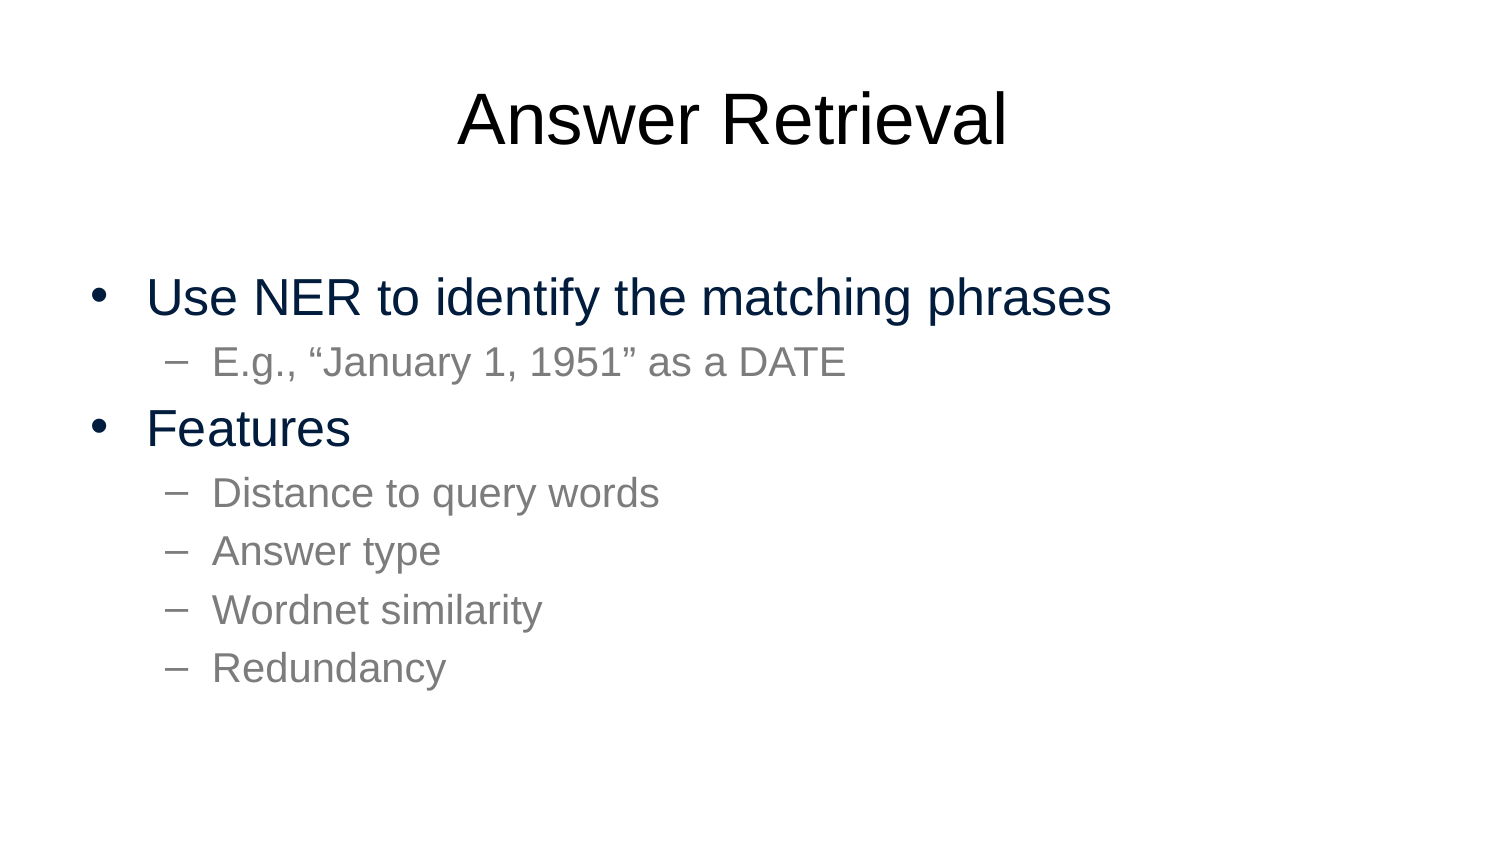

# Answer Retrieval
Use NER to identify the matching phrases
E.g., “January 1, 1951” as a DATE
Features
Distance to query words
Answer type
Wordnet similarity
Redundancy